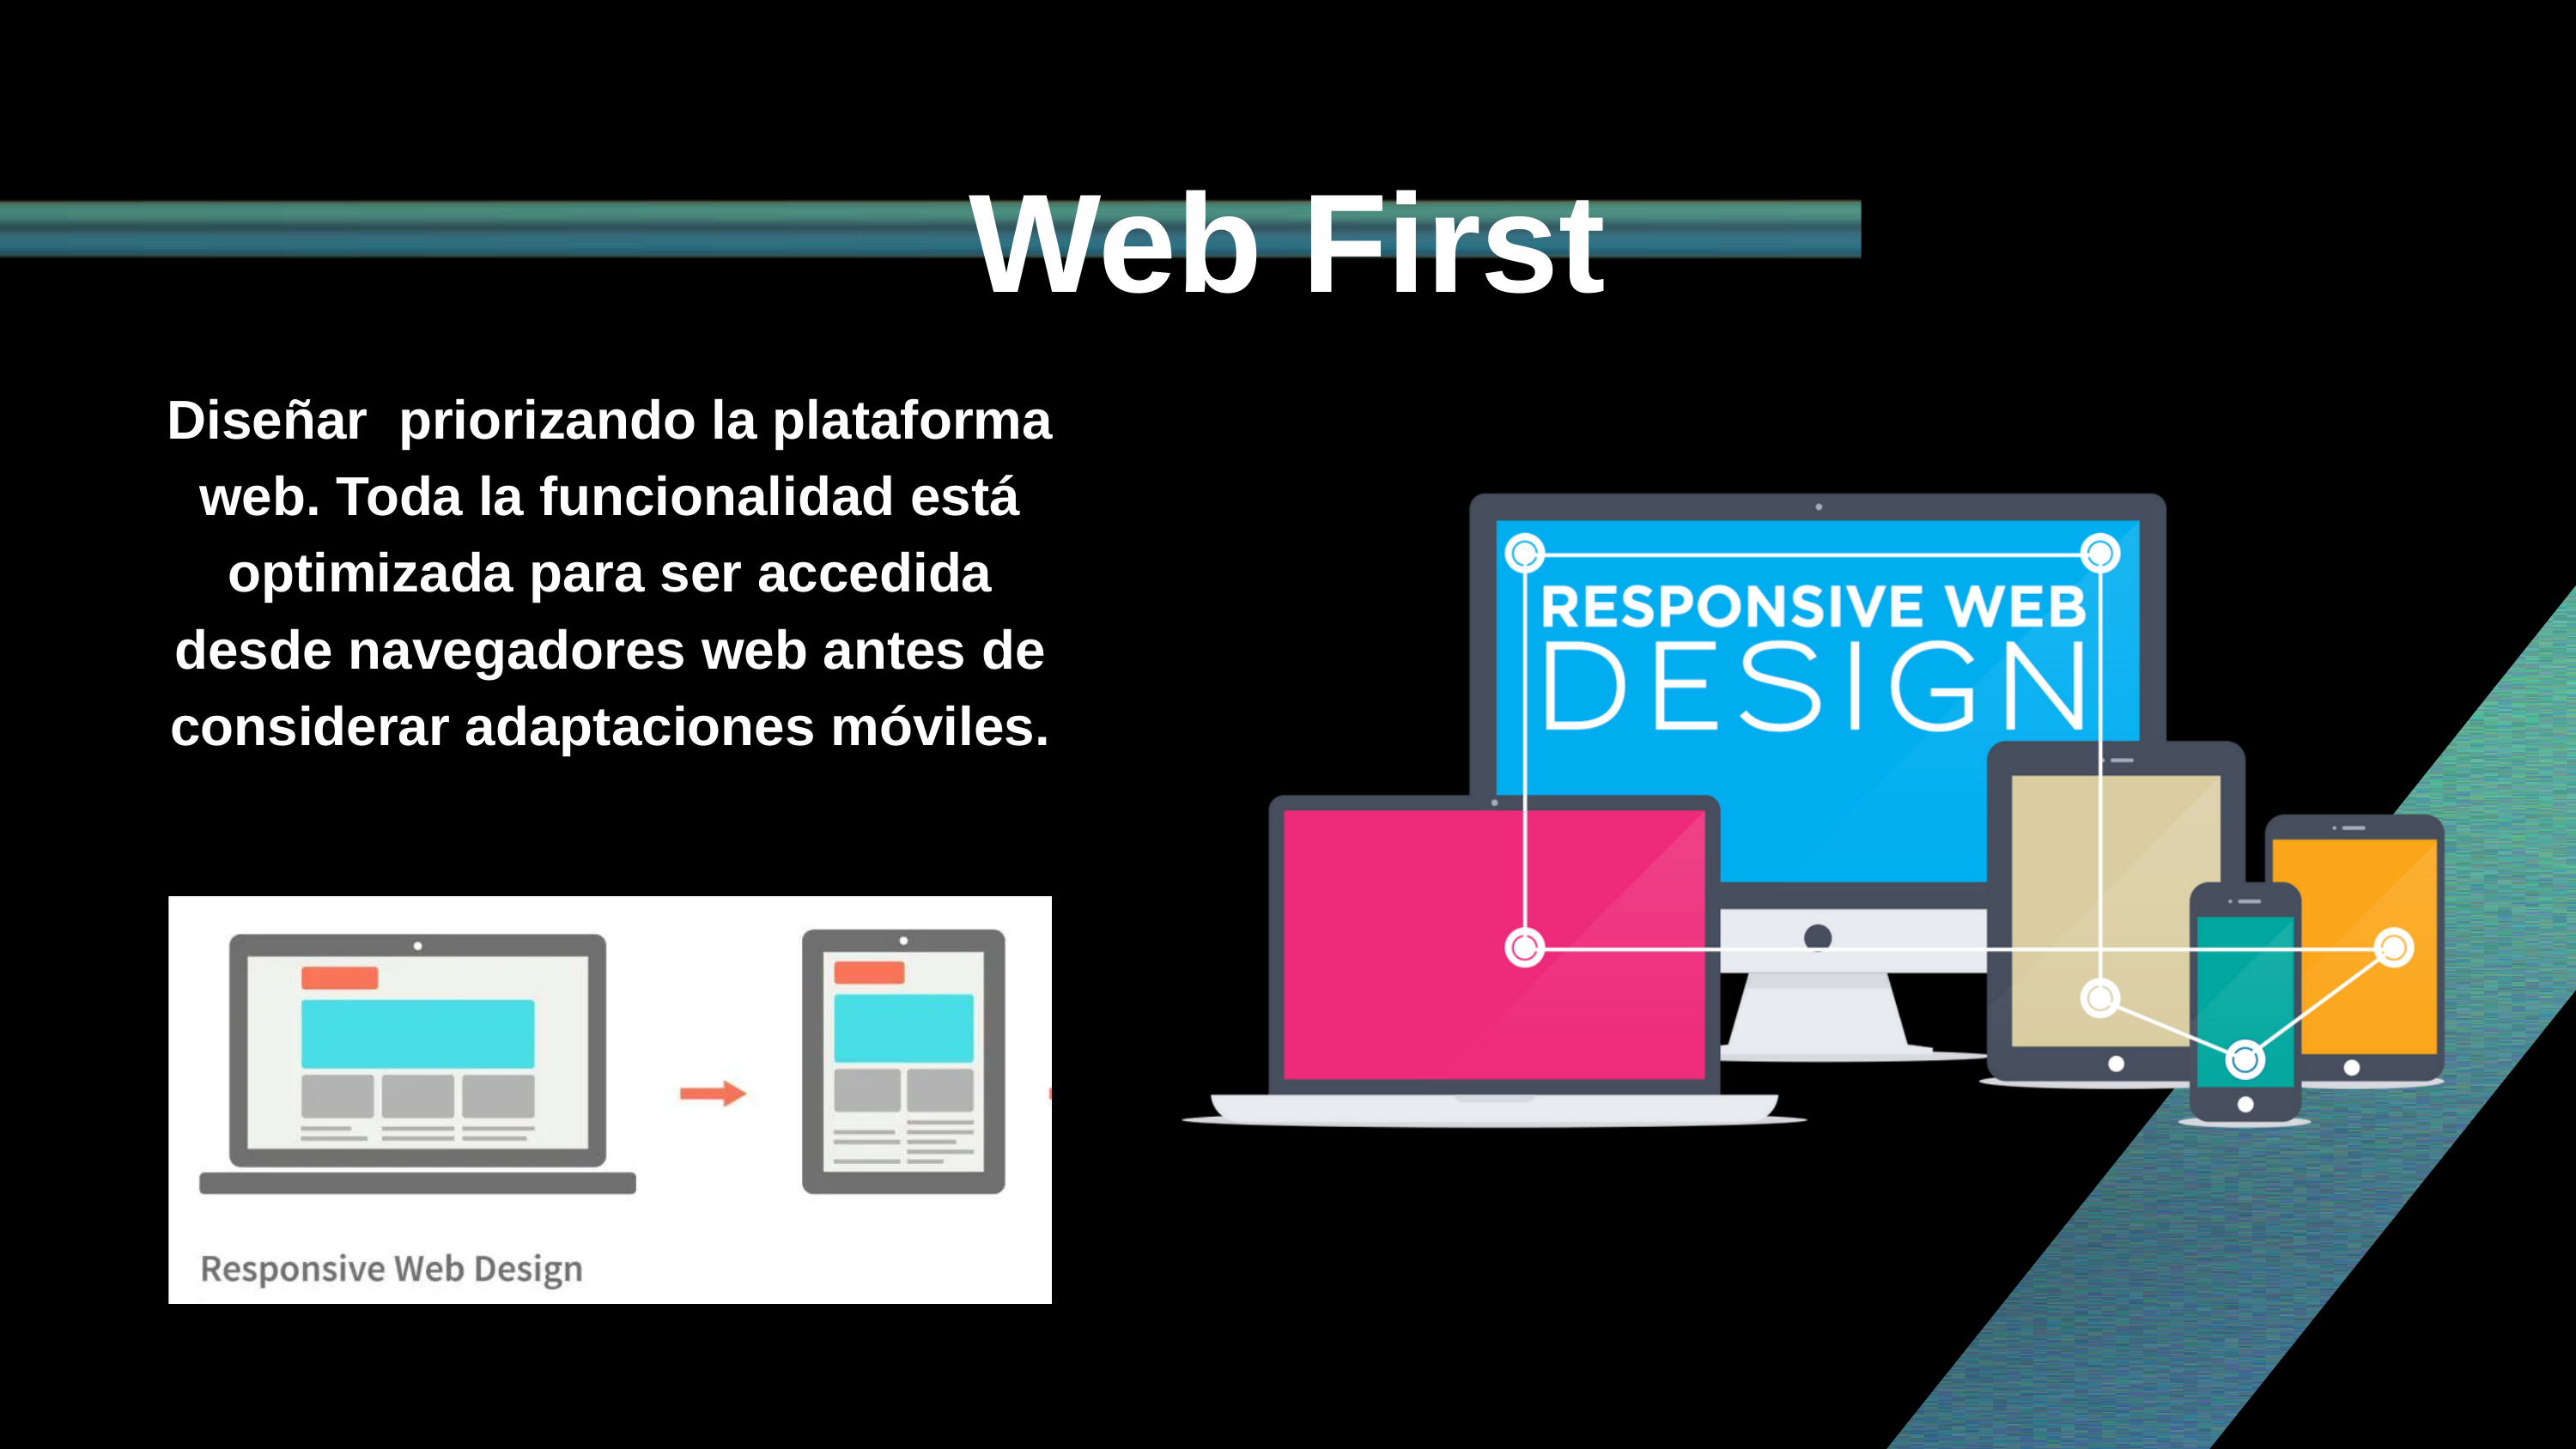

Web First
Diseñar  priorizando la plataforma web. Toda la funcionalidad está optimizada para ser accedida desde navegadores web antes de considerar adaptaciones móviles.